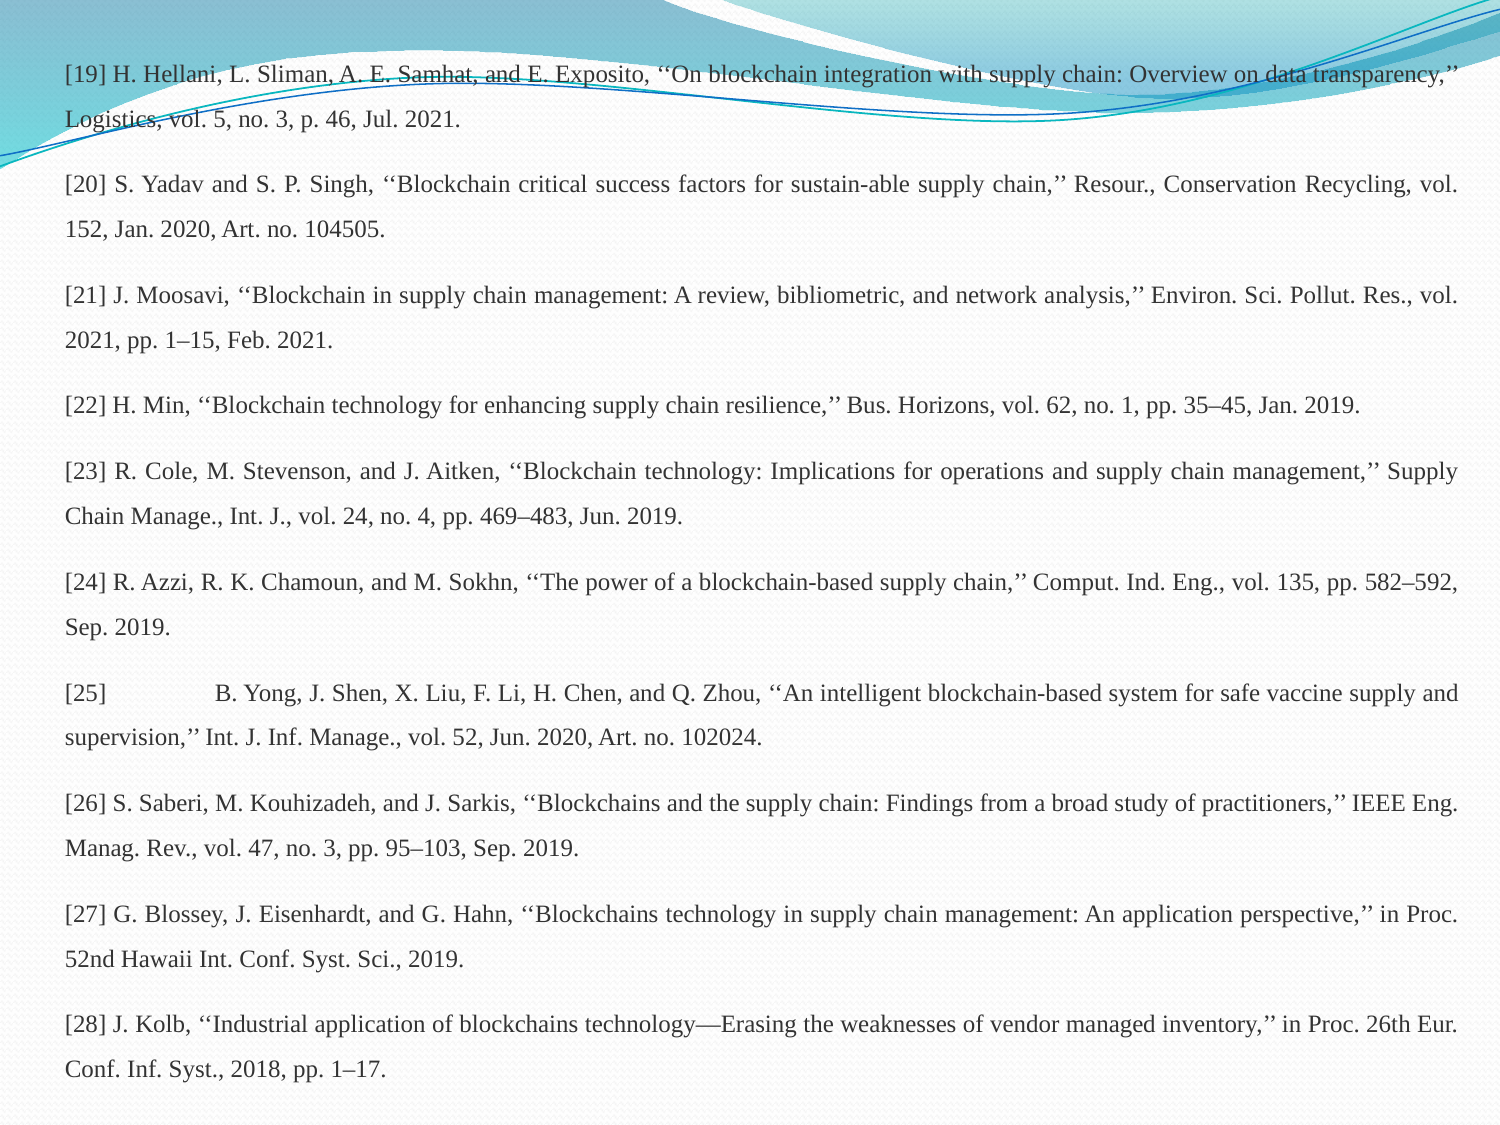

[19] H. Hellani, L. Sliman, A. E. Samhat, and E. Exposito, ‘‘On blockchain integration with supply chain: Overview on data transparency,’’ Logistics, vol. 5, no. 3, p. 46, Jul. 2021.
[20] S. Yadav and S. P. Singh, ‘‘Blockchain critical success factors for sustain-able supply chain,’’ Resour., Conservation Recycling, vol. 152, Jan. 2020, Art. no. 104505.
[21] J. Moosavi, ‘‘Blockchain in supply chain management: A review, bibliometric, and network analysis,’’ Environ. Sci. Pollut. Res., vol. 2021, pp. 1–15, Feb. 2021.
[22] H. Min, ‘‘Blockchain technology for enhancing supply chain resilience,’’ Bus. Horizons, vol. 62, no. 1, pp. 35–45, Jan. 2019.
[23] R. Cole, M. Stevenson, and J. Aitken, ‘‘Blockchain technology: Implications for operations and supply chain management,’’ Supply Chain Manage., Int. J., vol. 24, no. 4, pp. 469–483, Jun. 2019.
[24] R. Azzi, R. K. Chamoun, and M. Sokhn, ‘‘The power of a blockchain-based supply chain,’’ Comput. Ind. Eng., vol. 135, pp. 582–592, Sep. 2019.
[25]	B. Yong, J. Shen, X. Liu, F. Li, H. Chen, and Q. Zhou, ‘‘An intelligent blockchain-based system for safe vaccine supply and supervision,’’ Int. J. Inf. Manage., vol. 52, Jun. 2020, Art. no. 102024.
[26] S. Saberi, M. Kouhizadeh, and J. Sarkis, ‘‘Blockchains and the supply chain: Findings from a broad study of practitioners,’’ IEEE Eng. Manag. Rev., vol. 47, no. 3, pp. 95–103, Sep. 2019.
[27] G. Blossey, J. Eisenhardt, and G. Hahn, ‘‘Blockchains technology in supply chain management: An application perspective,’’ in Proc. 52nd Hawaii Int. Conf. Syst. Sci., 2019.
[28] J. Kolb, ‘‘Industrial application of blockchains technology—Erasing the weaknesses of vendor managed inventory,’’ in Proc. 26th Eur. Conf. Inf. Syst., 2018, pp. 1–17.